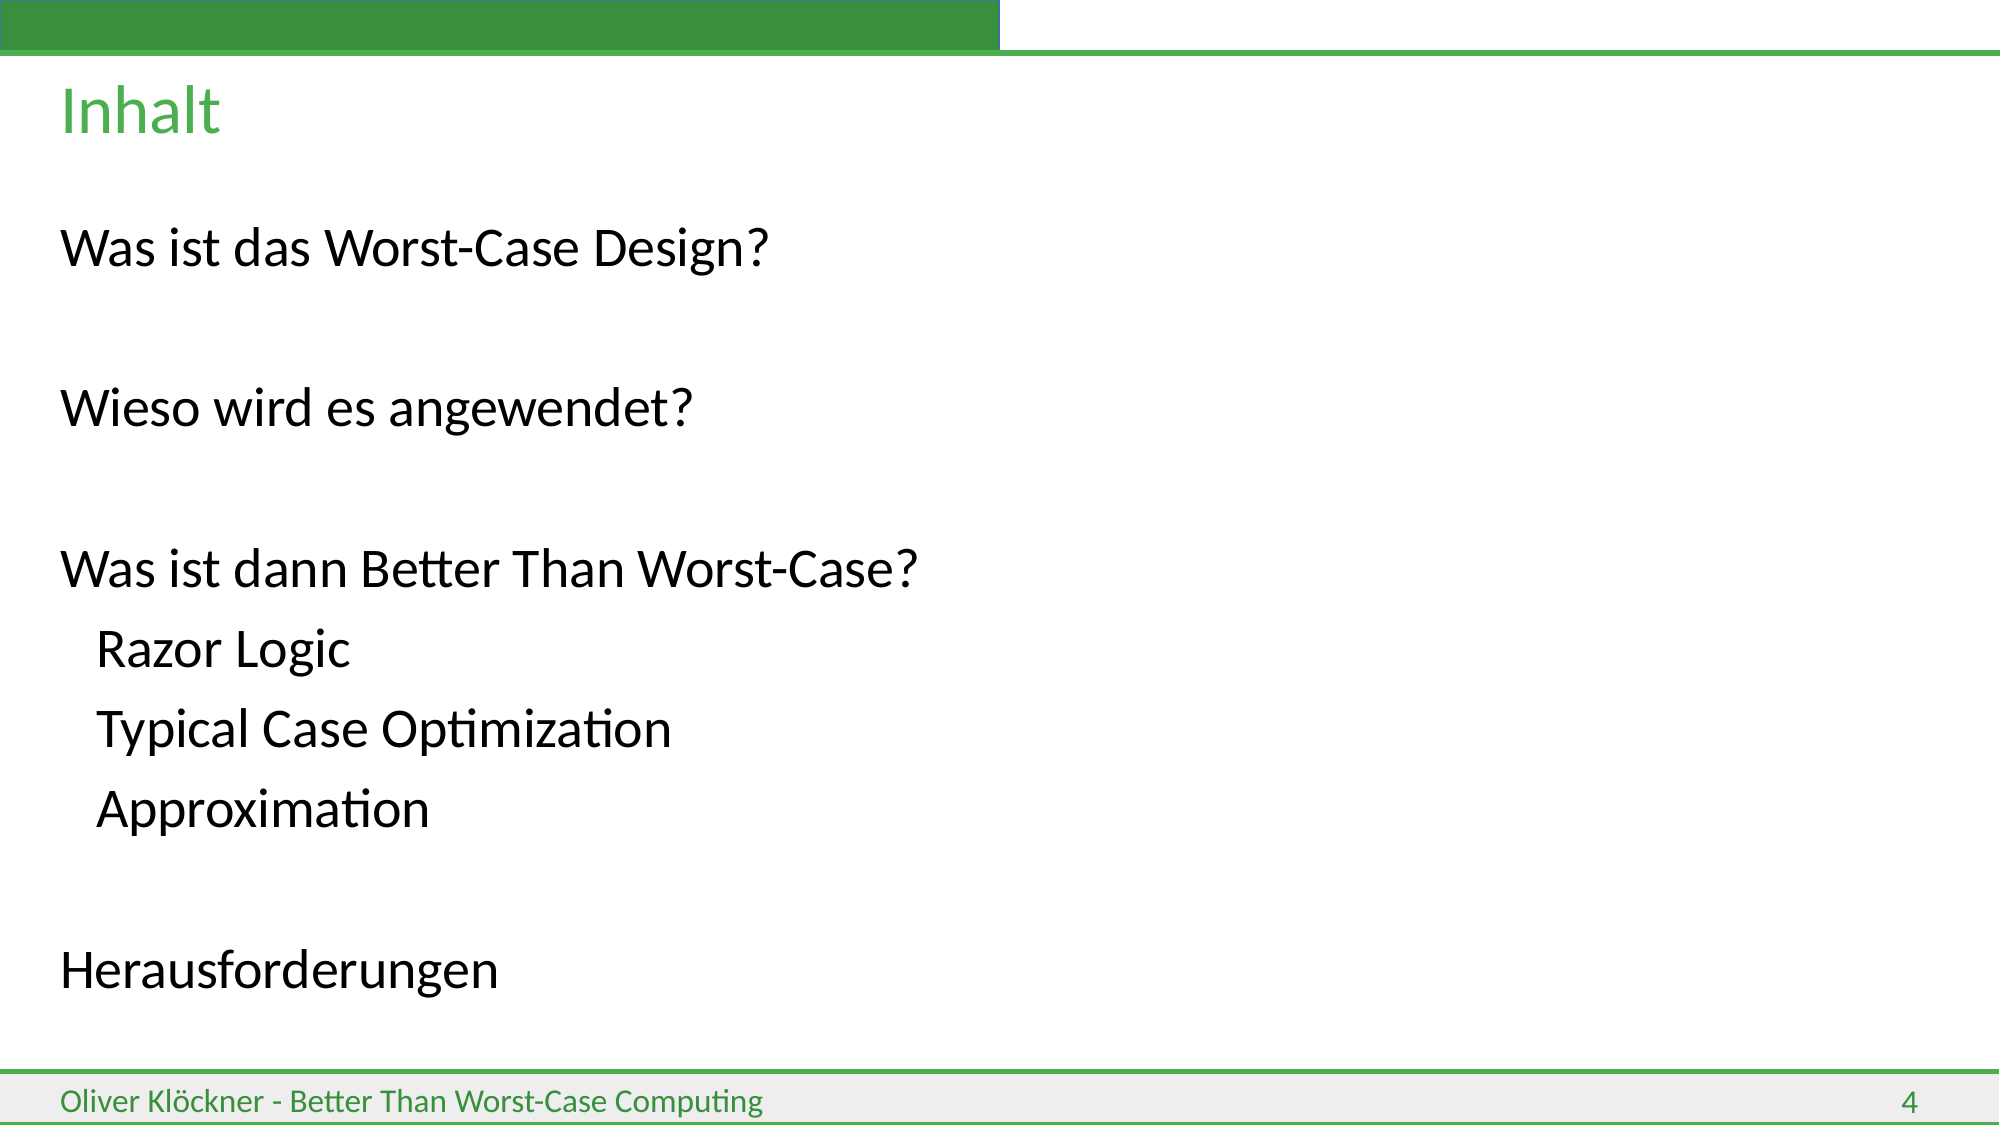

# Inhalt
Was ist das Worst-Case Design?

Wieso wird es angewendet?

Was ist dann Better Than Worst-Case?
		Razor Logic
		Typical Case Optimization
		Approximation

Herausforderungen

4
Oliver Klöckner - Better Than Worst-Case Computing